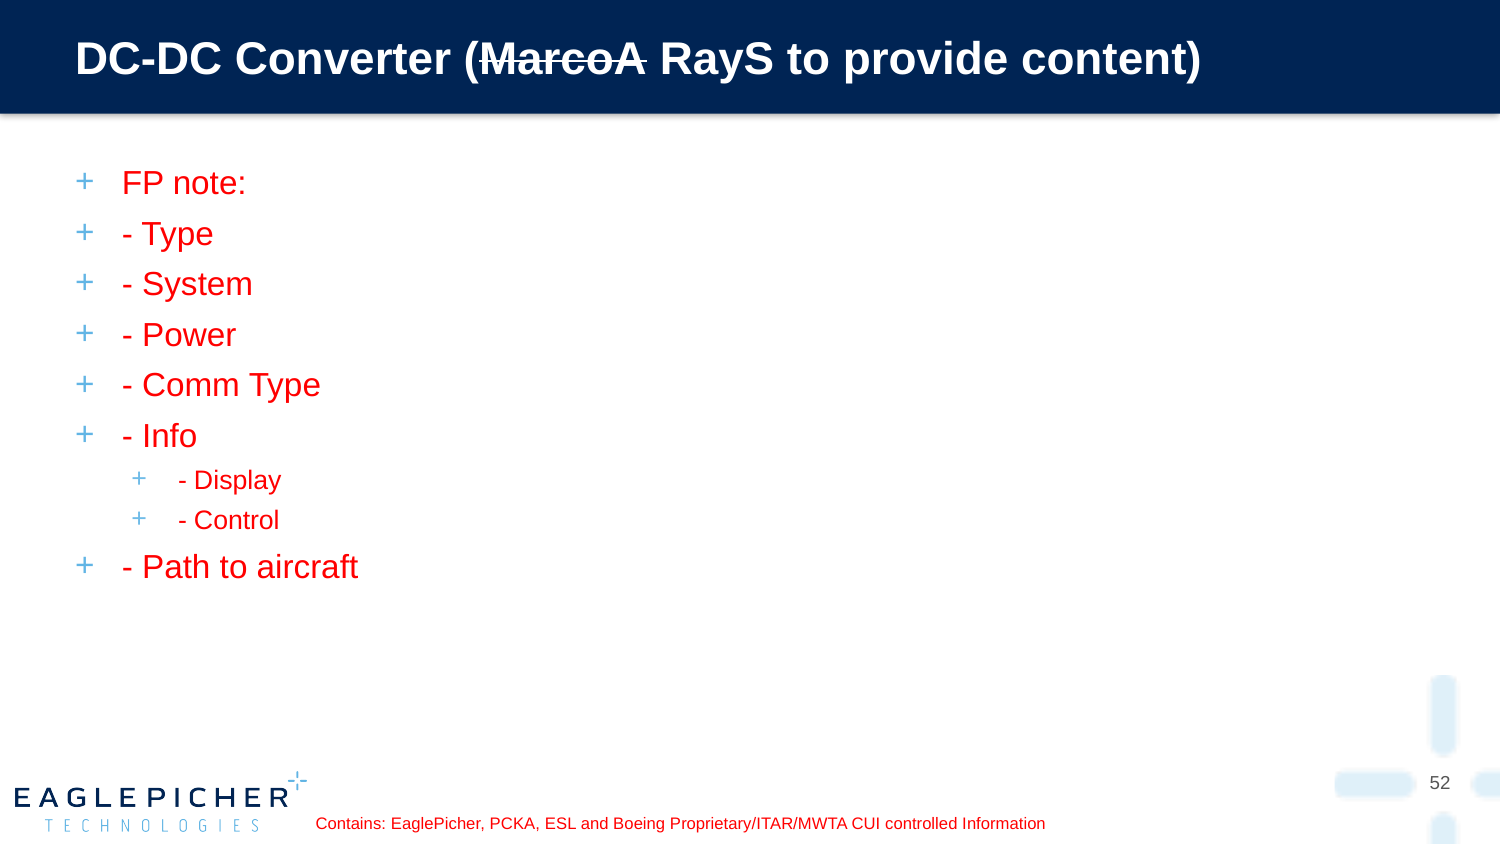

# DC-DC Converter (MarcoA RayS to provide content)
FP note:
- Type
- System
- Power
- Comm Type
- Info
- Display
- Control
- Path to aircraft